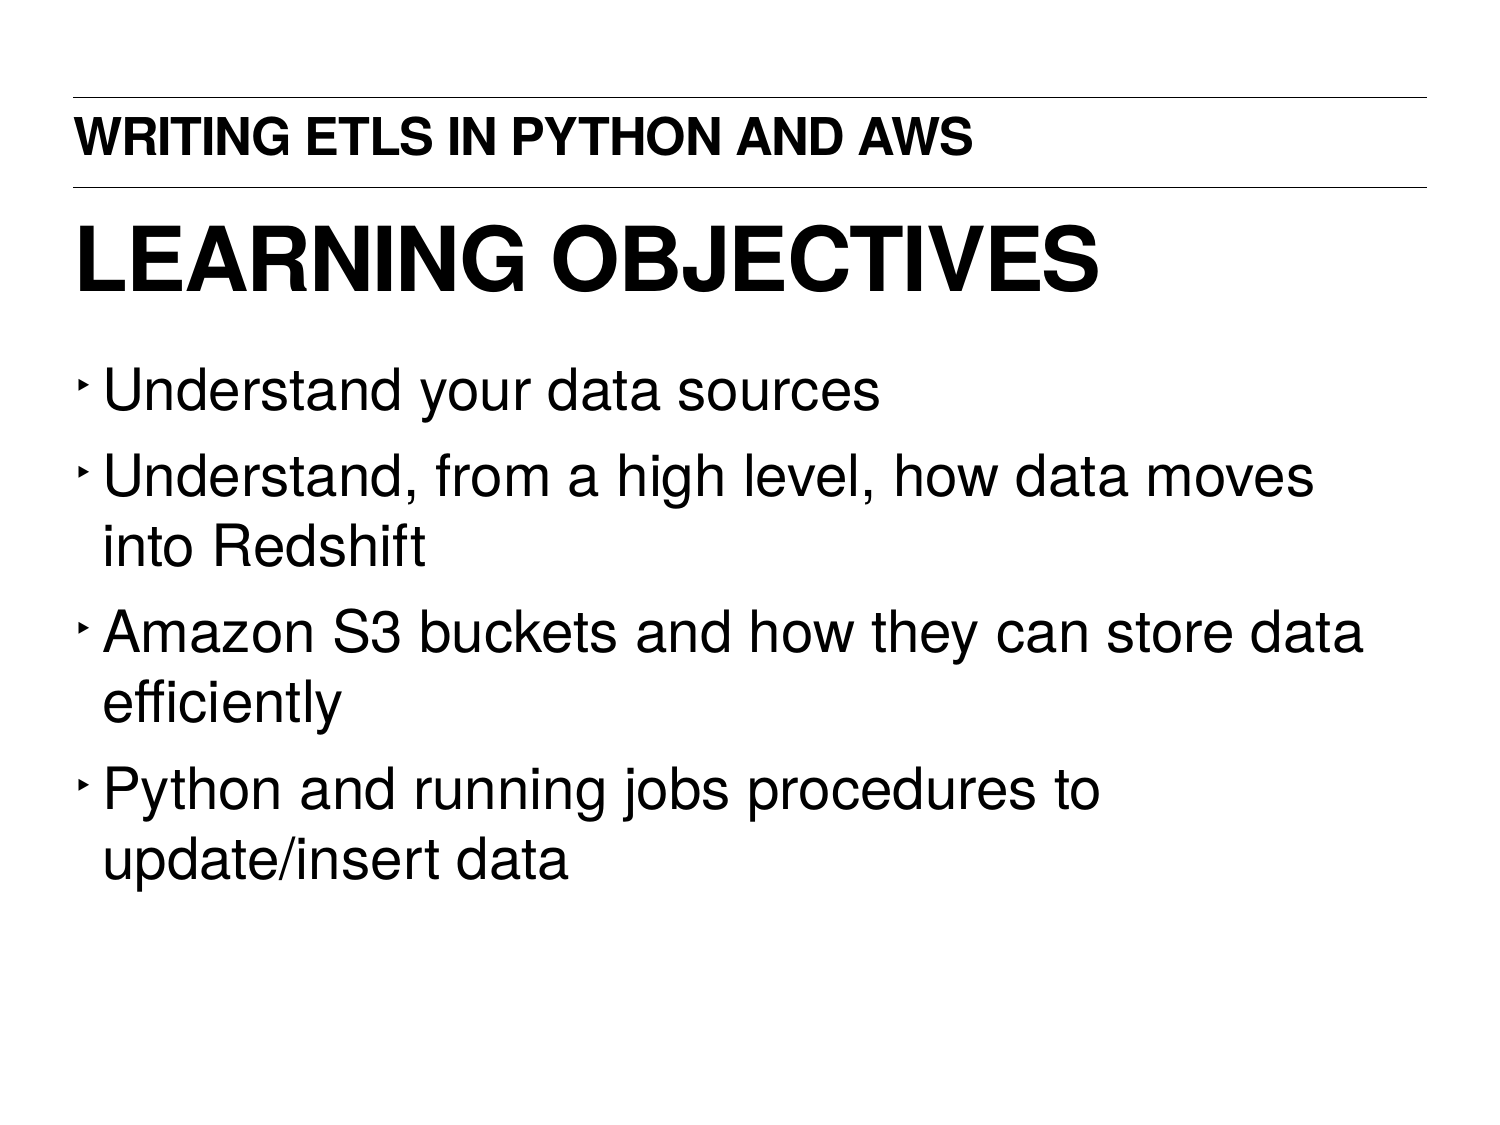

Writing etls in Python and aws
# Learning objectives
Understand your data sources
Understand, from a high level, how data moves into Redshift
Amazon S3 buckets and how they can store data efficiently
Python and running jobs procedures to update/insert data